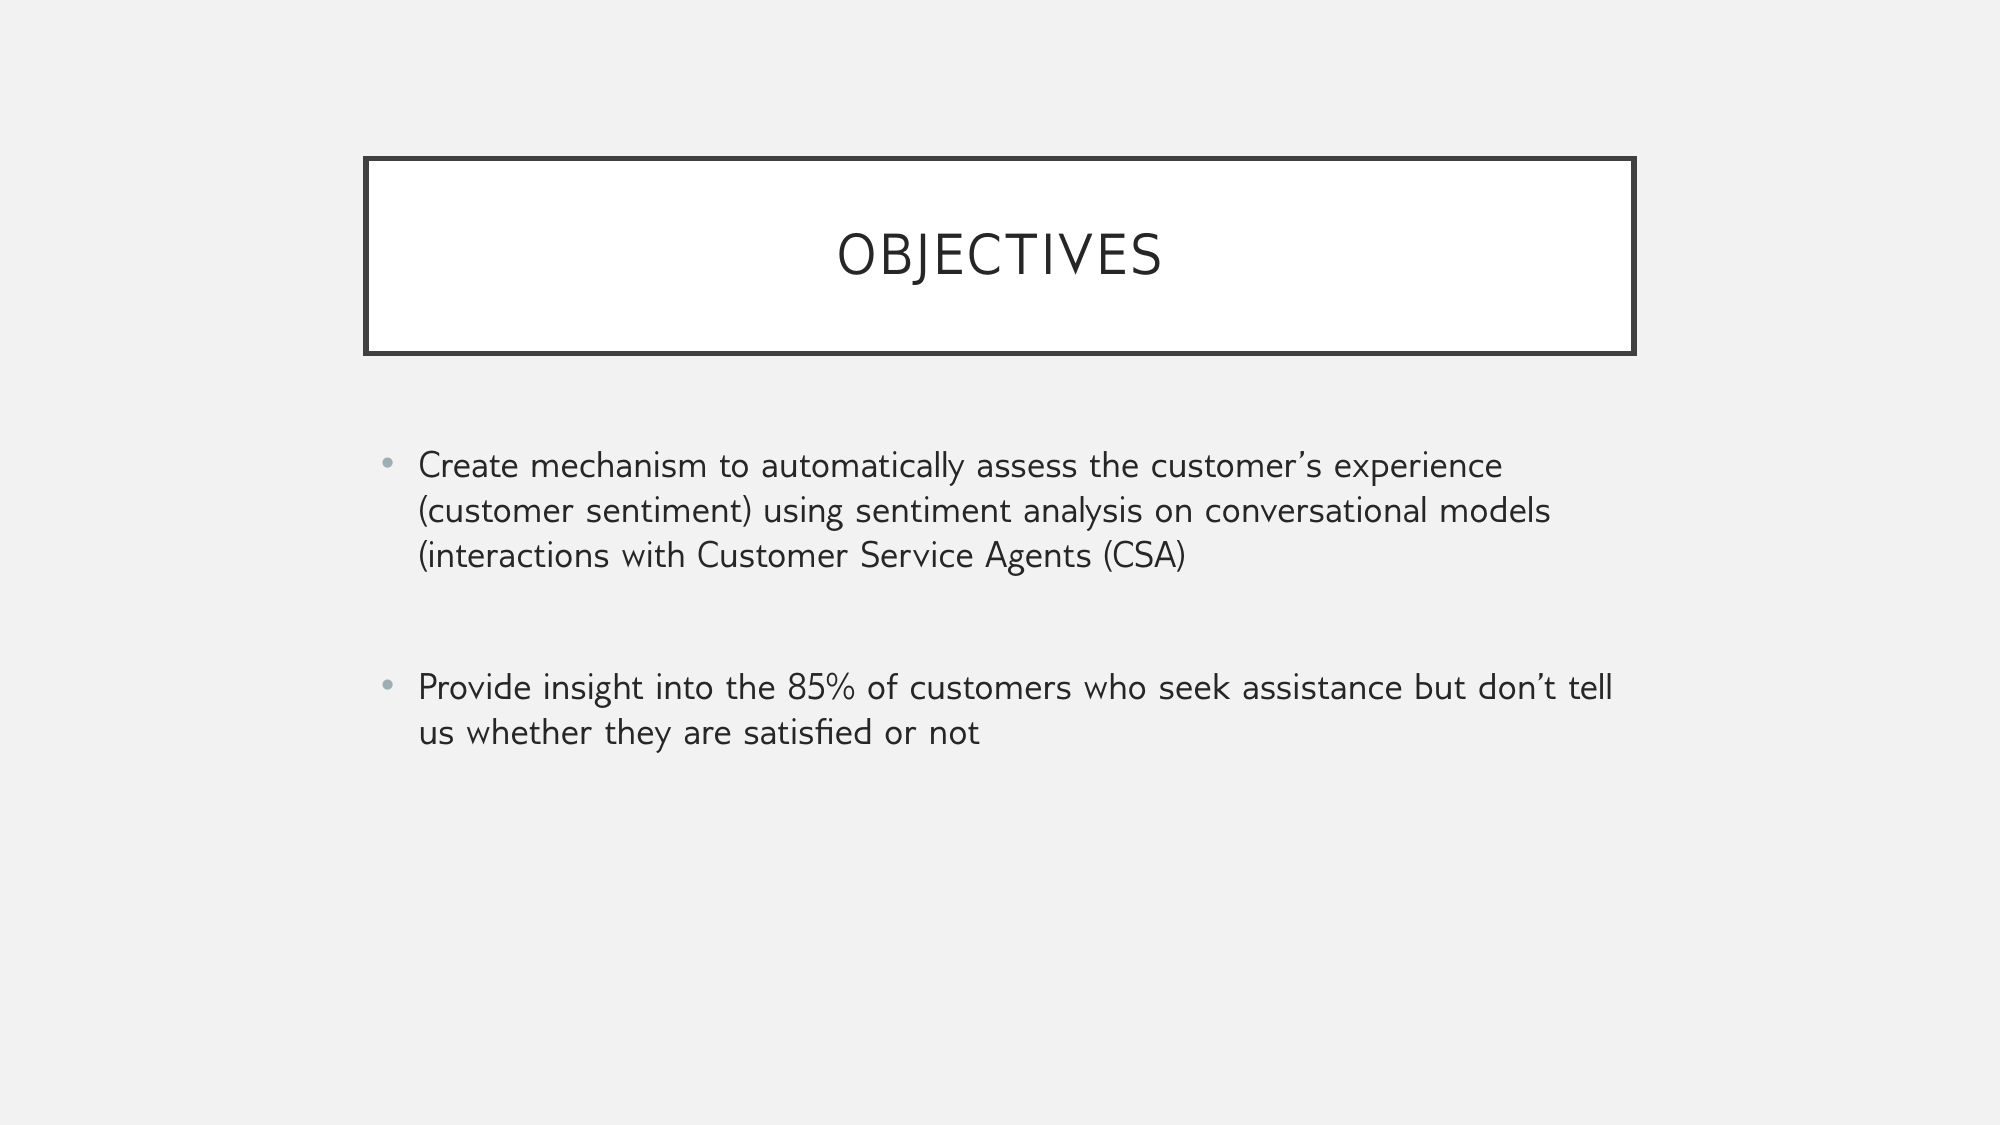

# Objectives
Create mechanism to automatically assess the customer’s experience (customer sentiment) using sentiment analysis on conversational models (interactions with Customer Service Agents (CSA)

Provide insight into the 85% of customers who seek assistance but don’t tell us whether they are satisfied or not